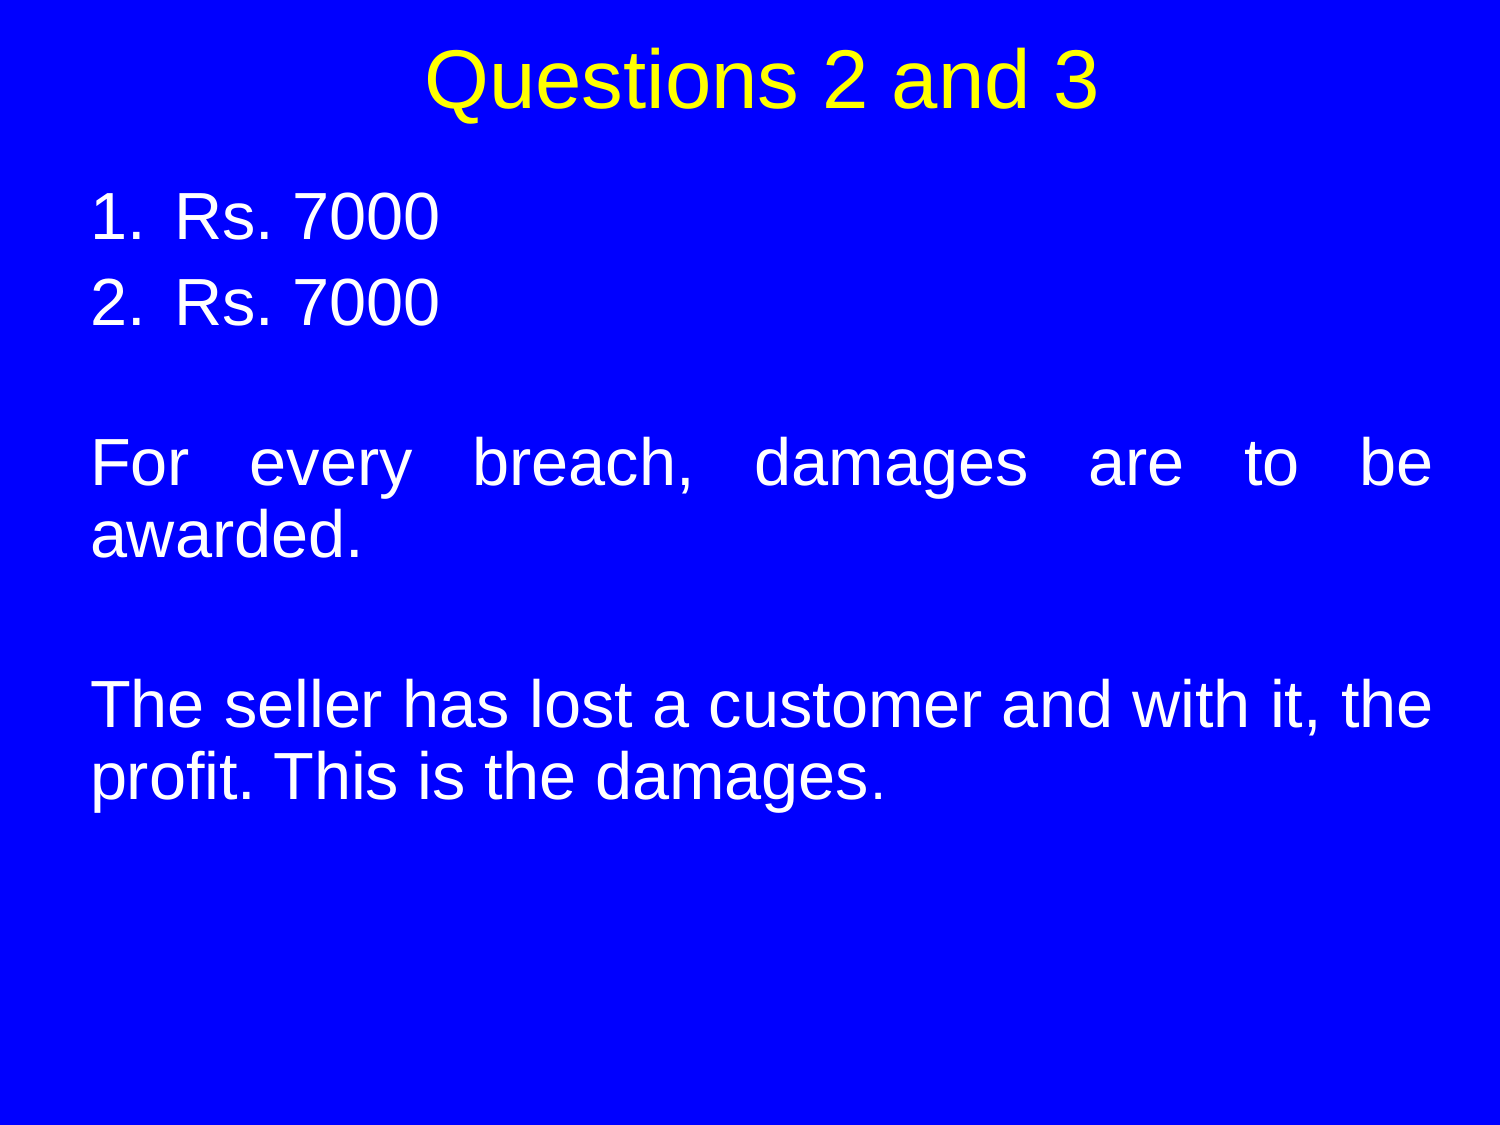

# Questions 2 and 3
Rs. 7000
Rs. 7000

For every breach, damages are to be awarded.

The seller has lost a customer and with it, the profit. This is the damages.